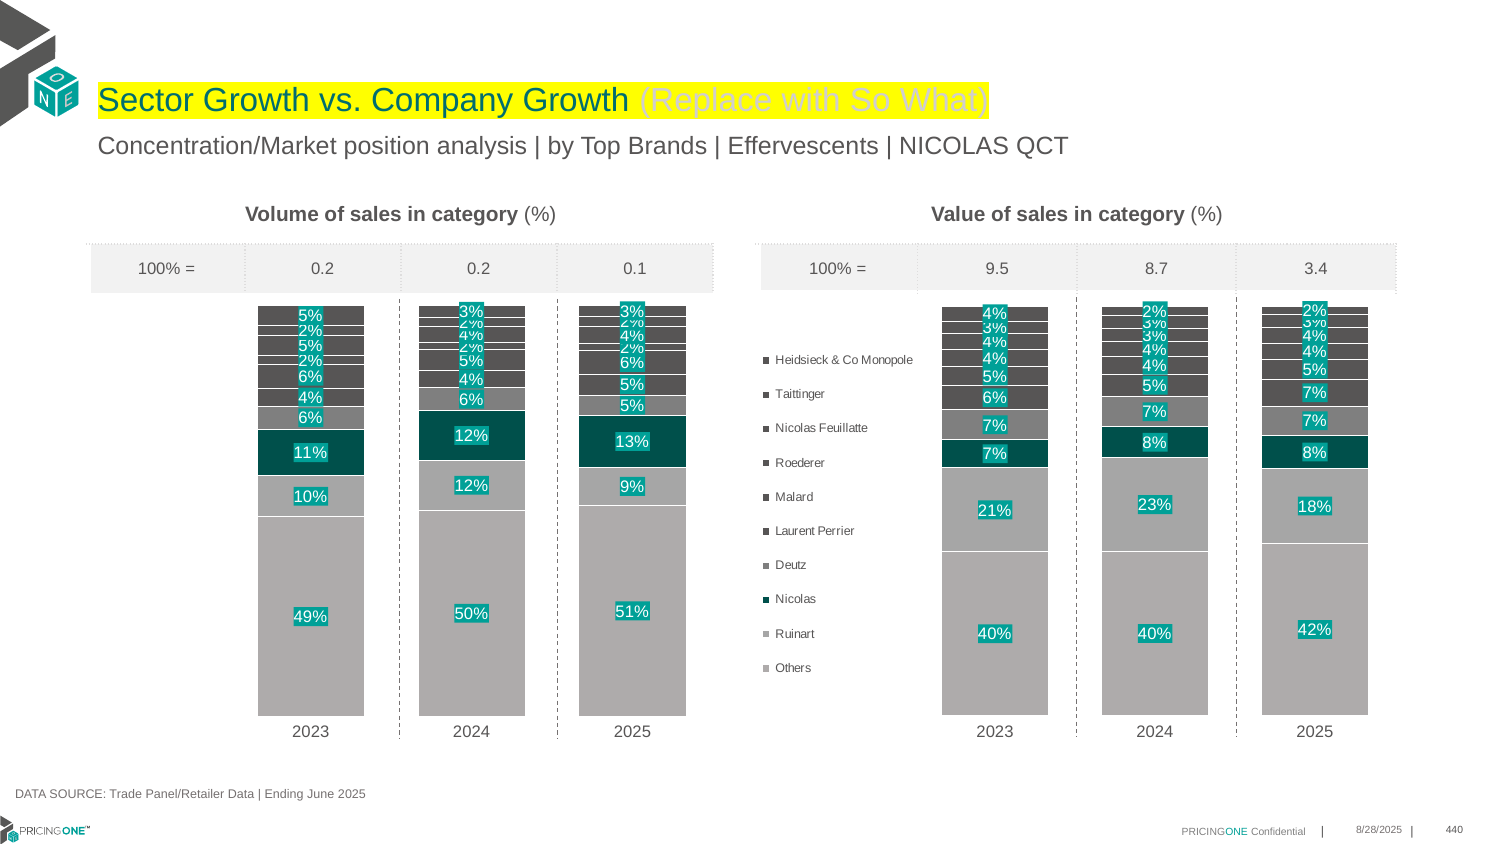

# Sector Growth vs. Company Growth (Replace with So What)
Concentration/Market position analysis | by Top Brands | Effervescents | NICOLAS QCT
| Volume of sales in category (%) |  |  |  |
| --- | --- | --- | --- |
| 100% = | 0.2 | 0.2 | 0.1 |
| Value of sales in category (%) |  |  |  |
| --- | --- | --- | --- |
| 100% = | 9.5 | 8.7 | 3.4 |

### Chart

| Category | Others | Ruinart | Nicolas | Deutz | Laurent Perrier | Malard | Roederer | Nicolas Feuillatte | Taittinger | Heidsieck & Co Monopole |
|---|---|---|---|---|---|---|---|---|---|---|
| 2023 | 0.4851223544797742 | 0.10056831170488195 | 0.11223757449455346 | 0.057155464351598344 | 0.043556387260035835 | 0.05842074204815498 | 0.021084417414048835 | 0.048590916582049004 | 0.023949899256250632 | 0.0493139324086528 |
| 2024 | 0.5013834602233341 | 0.12180857570585597 | 0.12026492535139889 | 0.05684710871376062 | 0.04081062031443866 | 0.05180257585730846 | 0.016240366748023836 | 0.03912134256805168 | 0.023044078498989345 | 0.02867694601883836 |
| 2025 | 0.5134127622249836 | 0.09236166946860609 | 0.12636503179592135 | 0.049309261018931363 | 0.05144360792339741 | 0.05676485637014838 | 0.016343834515020833 | 0.04362254221182662 | 0.02339010306264162 | 0.02698633140852277 |

### Chart

| Category | Others | Ruinart | Nicolas | Deutz | Laurent Perrier | Malard | Roederer | Nicolas Feuillatte | Taittinger | Heidsieck & Co Monopole |
|---|---|---|---|---|---|---|---|---|---|---|
| 2023 | 0.3997699775658307 | 0.20558064637954274 | 0.06851566874442173 | 0.07244585338122082 | 0.05975569002445893 | 0.046314335854122785 | 0.04104711408272789 | 0.03922388162646087 | 0.030693671452770875 | 0.03665316088844261 |
| 2024 | 0.40116846101148435 | 0.22828696274769208 | 0.07585953044468675 | 0.07384699892642685 | 0.054903802331500516 | 0.04308907611918589 | 0.03550070070056214 | 0.03349128366335874 | 0.031067986699089566 | 0.022785197356013216 |
| 2025 | 0.4206739923921744 | 0.1823874842243406 | 0.08187097471011995 | 0.07047284811128553 | 0.06619577648794243 | 0.04884010990067807 | 0.038488022335226656 | 0.03892803932041492 | 0.03133589689339723 | 0.020806855624420202 |
DATA SOURCE: Trade Panel/Retailer Data | Ending June 2025

8/28/2025
440